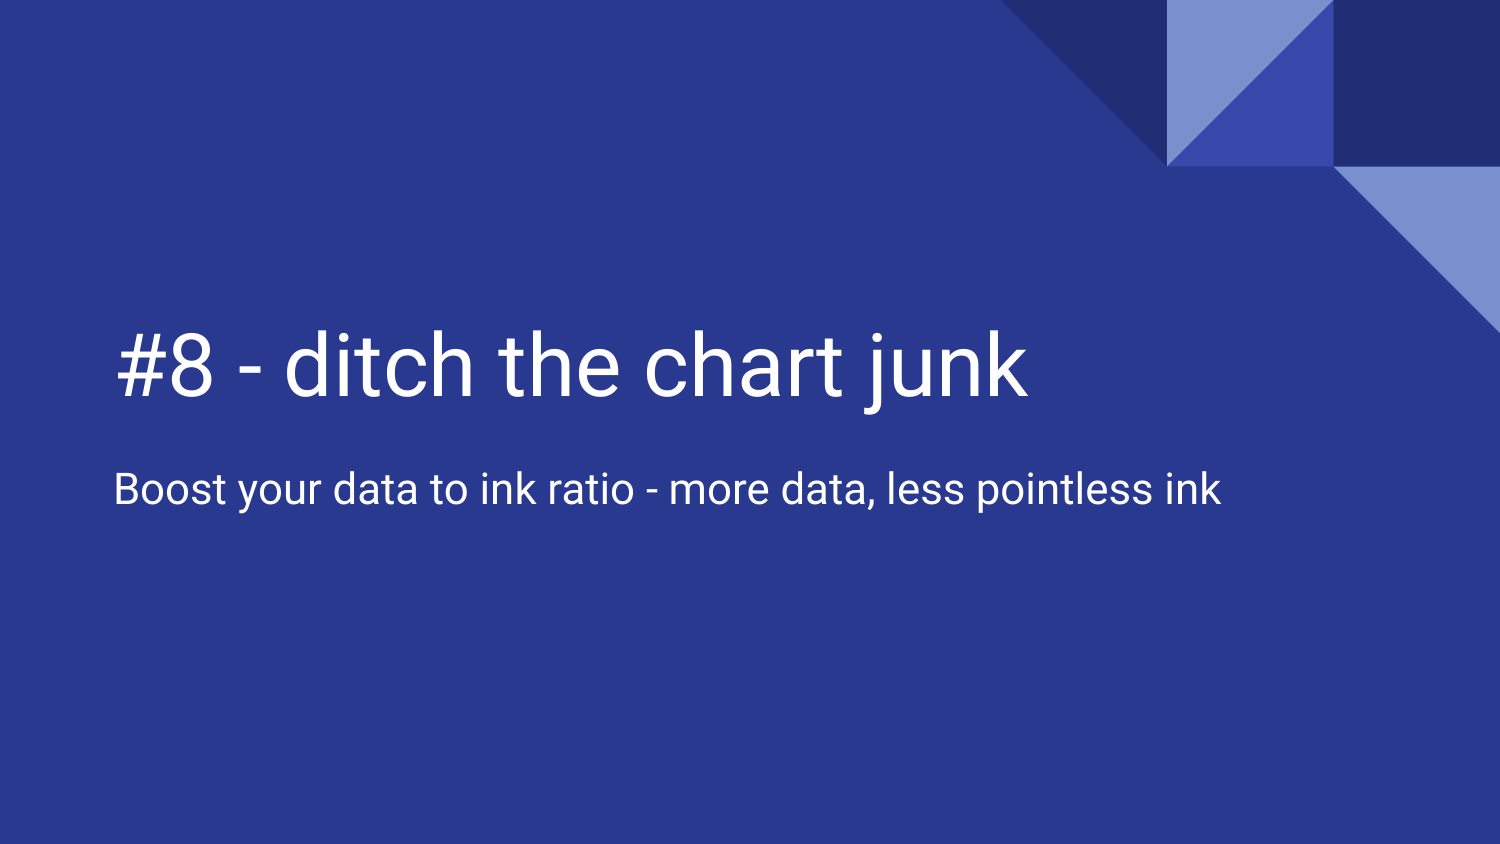

# #8 - ditch the chart junk
Boost your data to ink ratio - more data, less pointless ink